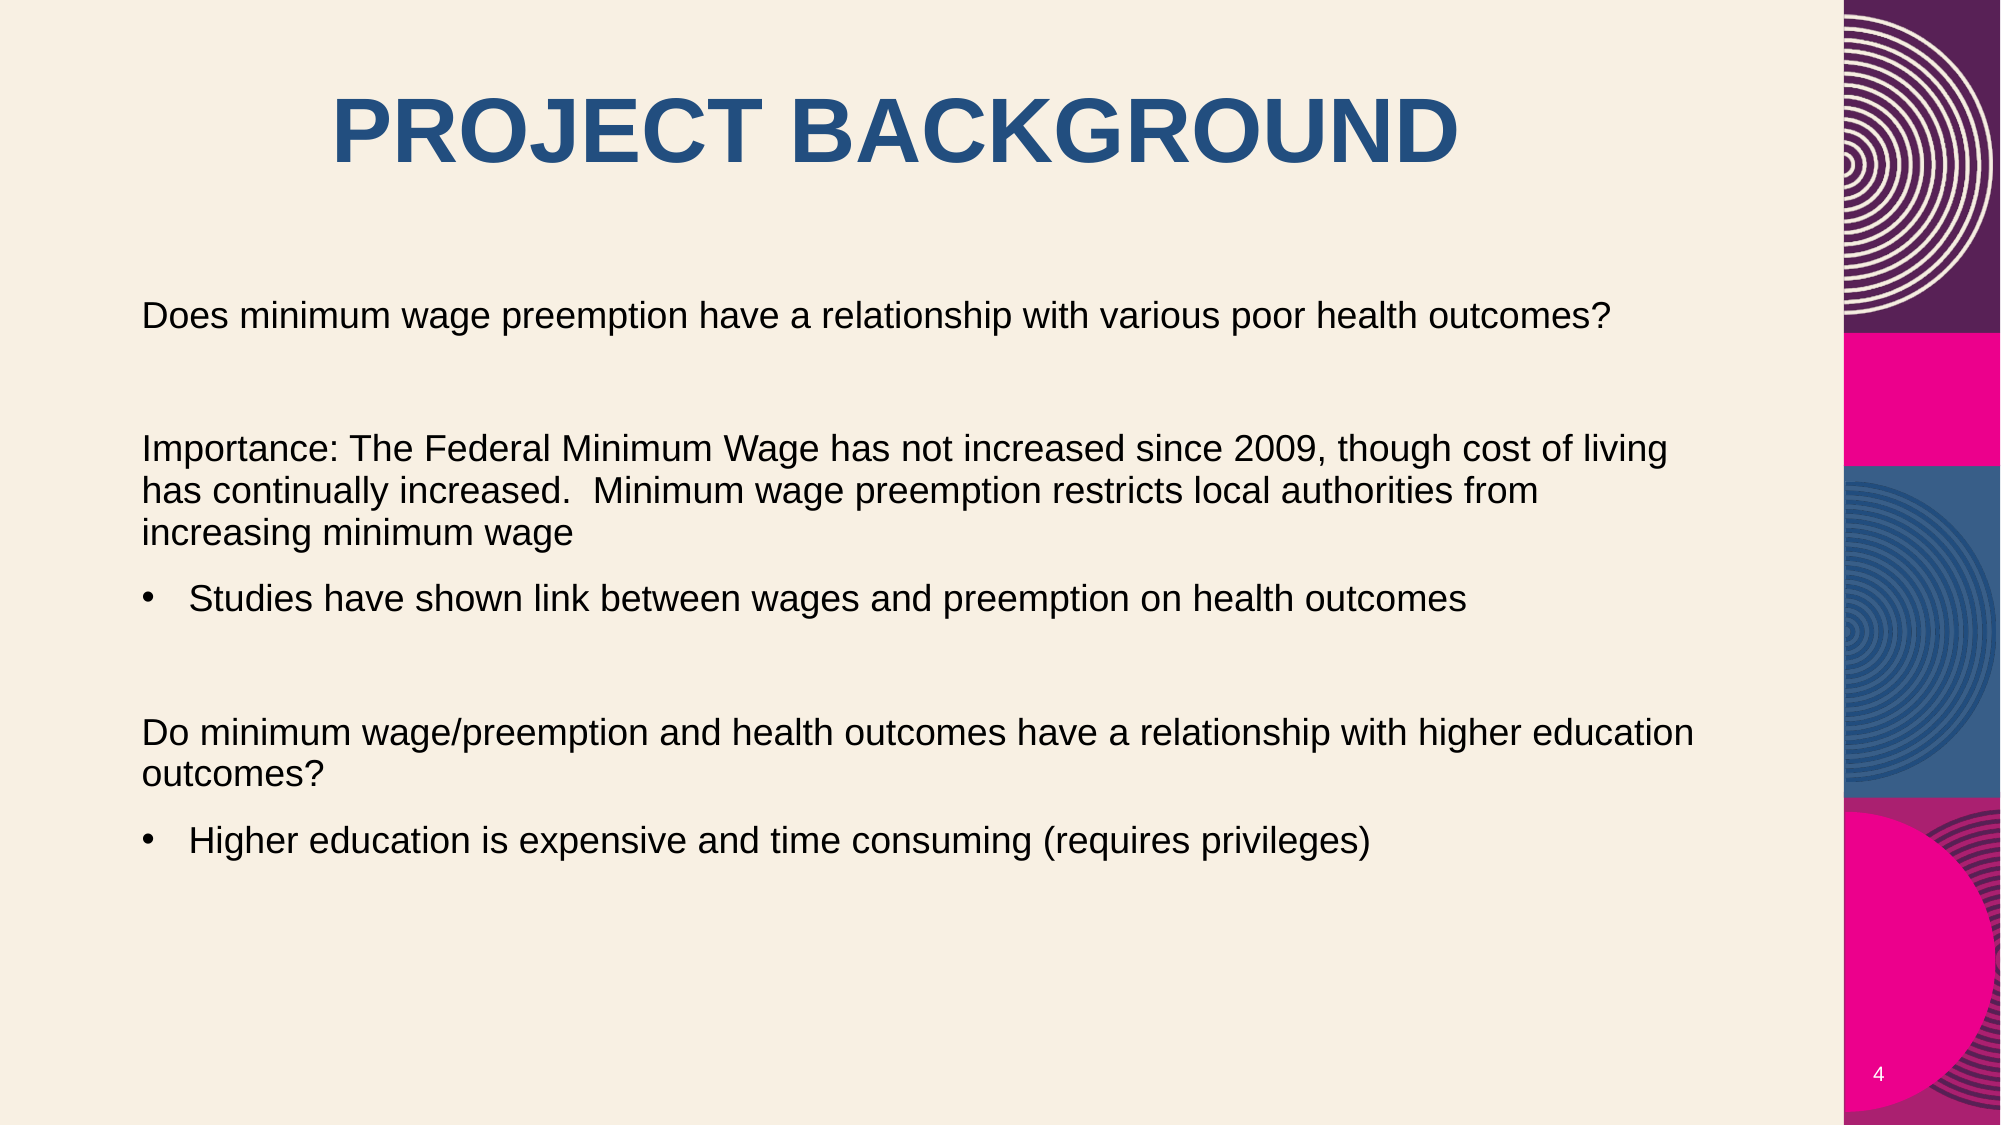

# project Background
Does minimum wage preemption have a relationship with various poor health outcomes?

Importance: The Federal Minimum Wage has not increased since 2009, though cost of living has continually increased.  Minimum wage preemption restricts local authorities from increasing minimum wage
Studies have shown link between wages and preemption on health outcomes

Do minimum wage/preemption and health outcomes have a relationship with higher education outcomes?
Higher education is expensive and time consuming (requires privileges)
4